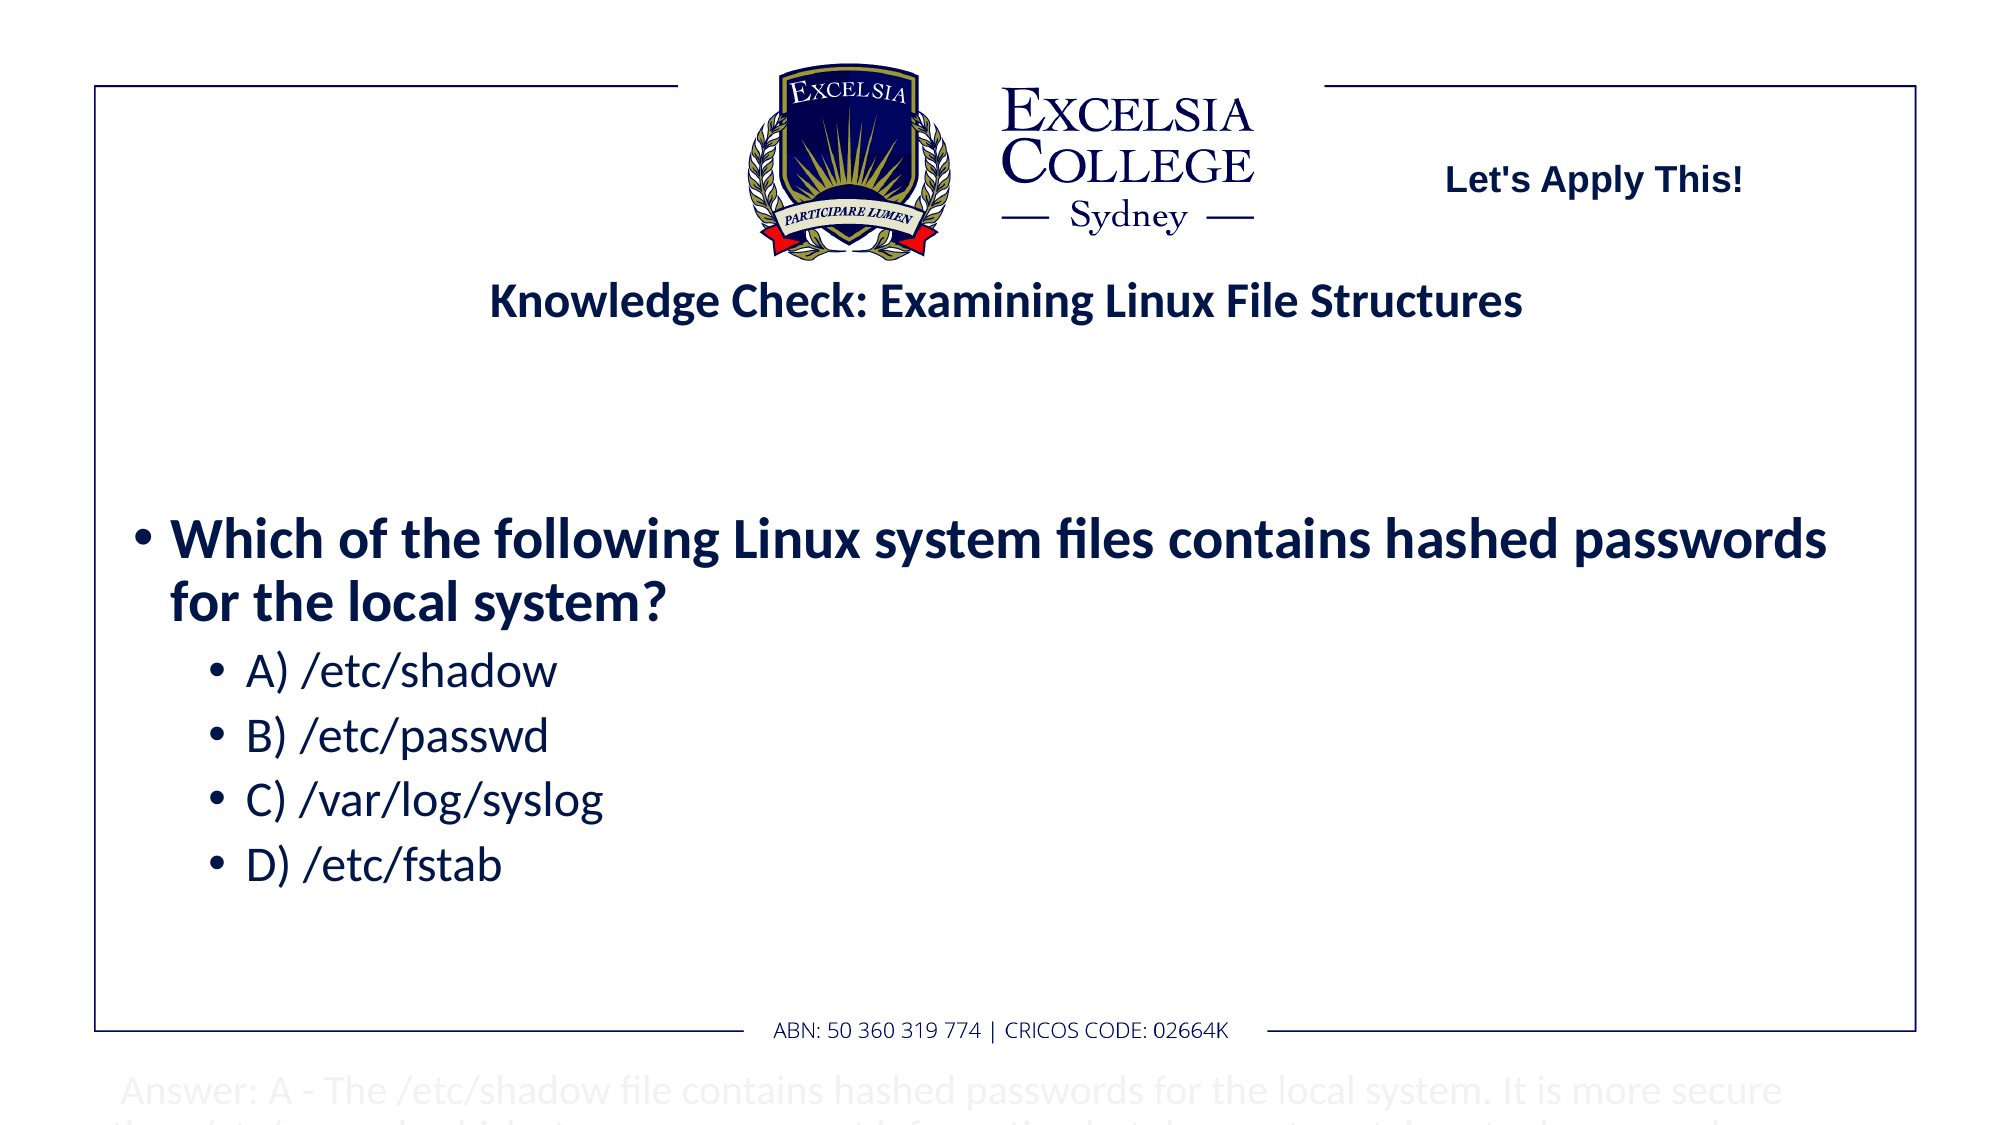

Let's Apply This!
# Knowledge Check: Examining Linux File Structures

Which of the following Linux system files contains hashed passwords for the local system?
A) /etc/shadow
B) /etc/passwd
C) /var/log/syslog
D) /etc/fstab

 Answer: A - The /etc/shadow file contains hashed passwords for the local system. It is more secure than /etc/passwd, which stores user account information but does not contain actual passwords.